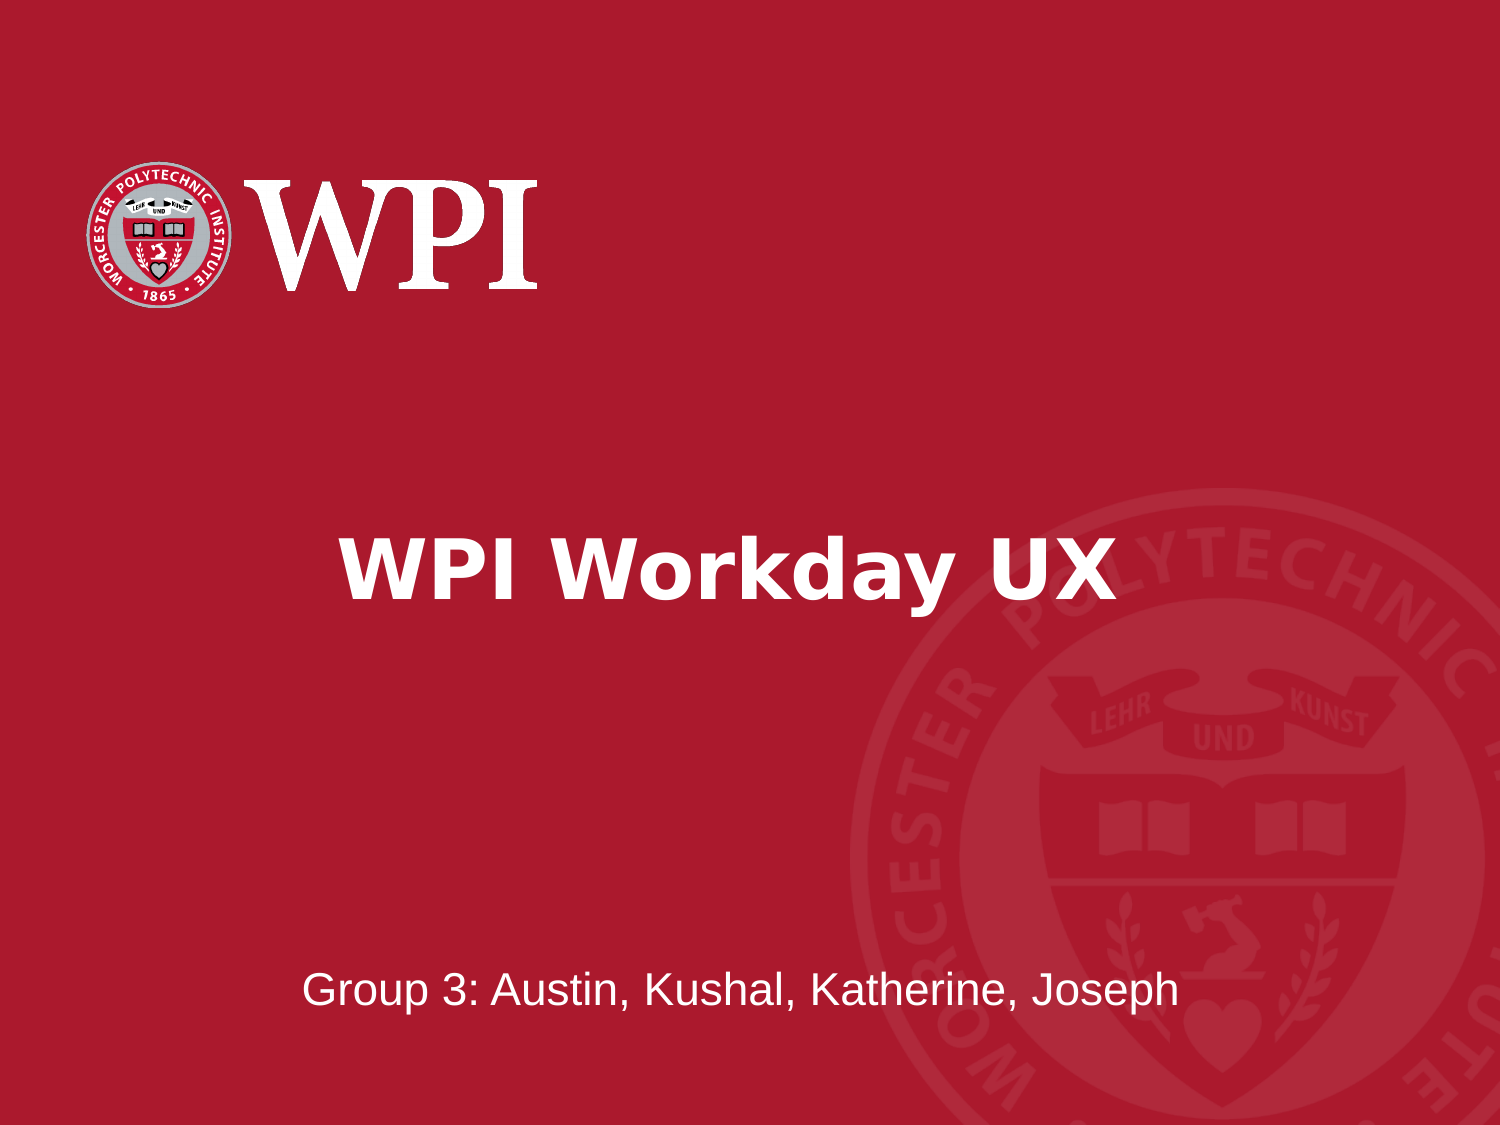

# WPI Workday UX
Group 3: Austin, Kushal, Katherine, Joseph